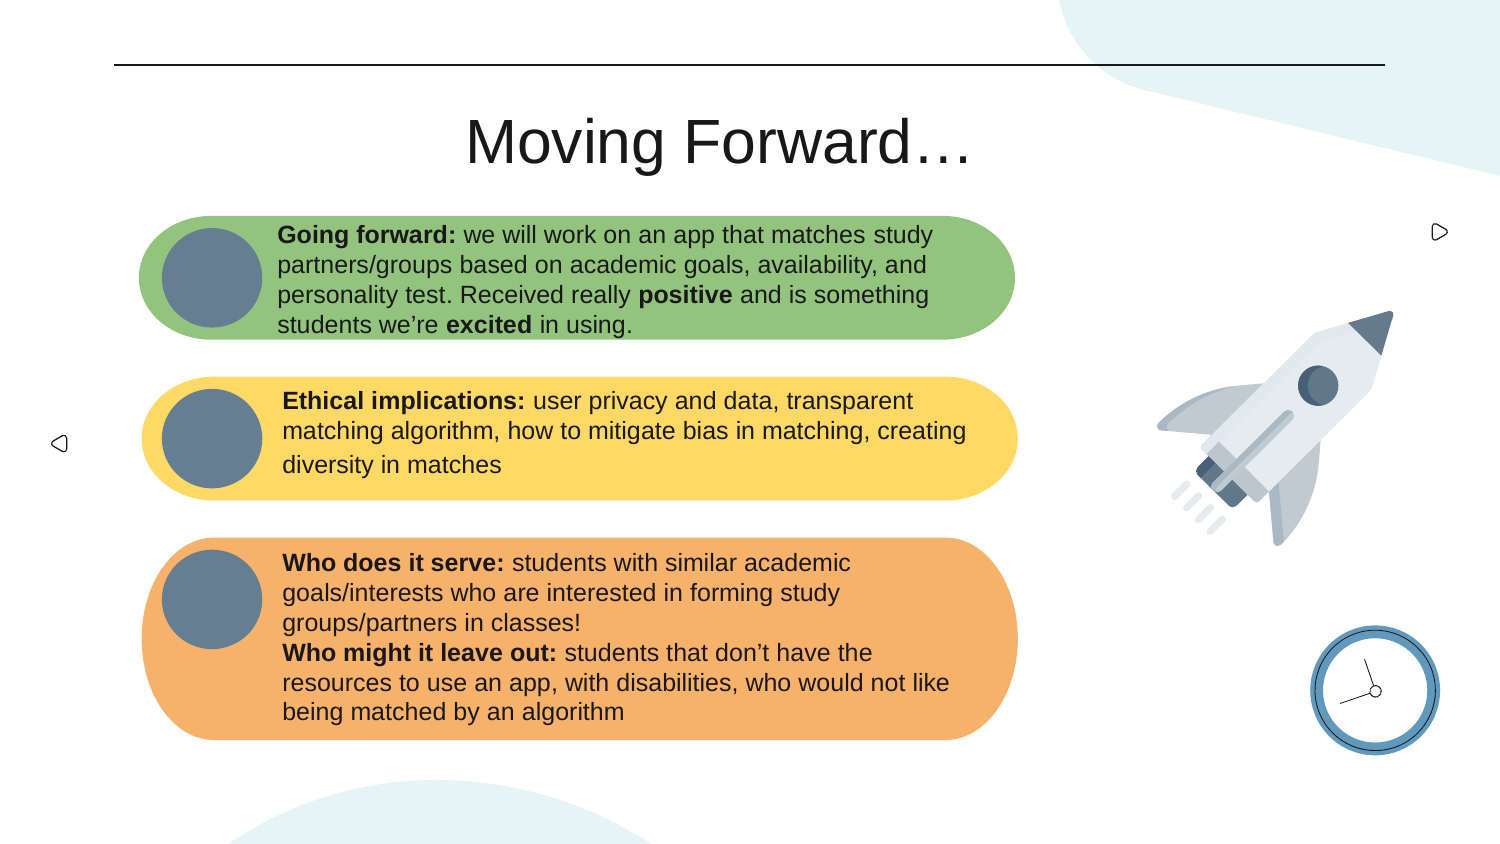

# Moving Forward…
Going forward: we will work on an app that matches study partners/groups based on academic goals, availability, and personality test. Received really positive and is something students we’re excited in using.

Ethical implications: user privacy and data, transparent matching algorithm, how to mitigate bias in matching, creating diversity in matches

Who does it serve: students with similar academic goals/interests who are interested in forming study groups/partners in classes!
Who might it leave out: students that don’t have the resources to use an app, with disabilities, who would not like being matched by an algorithm